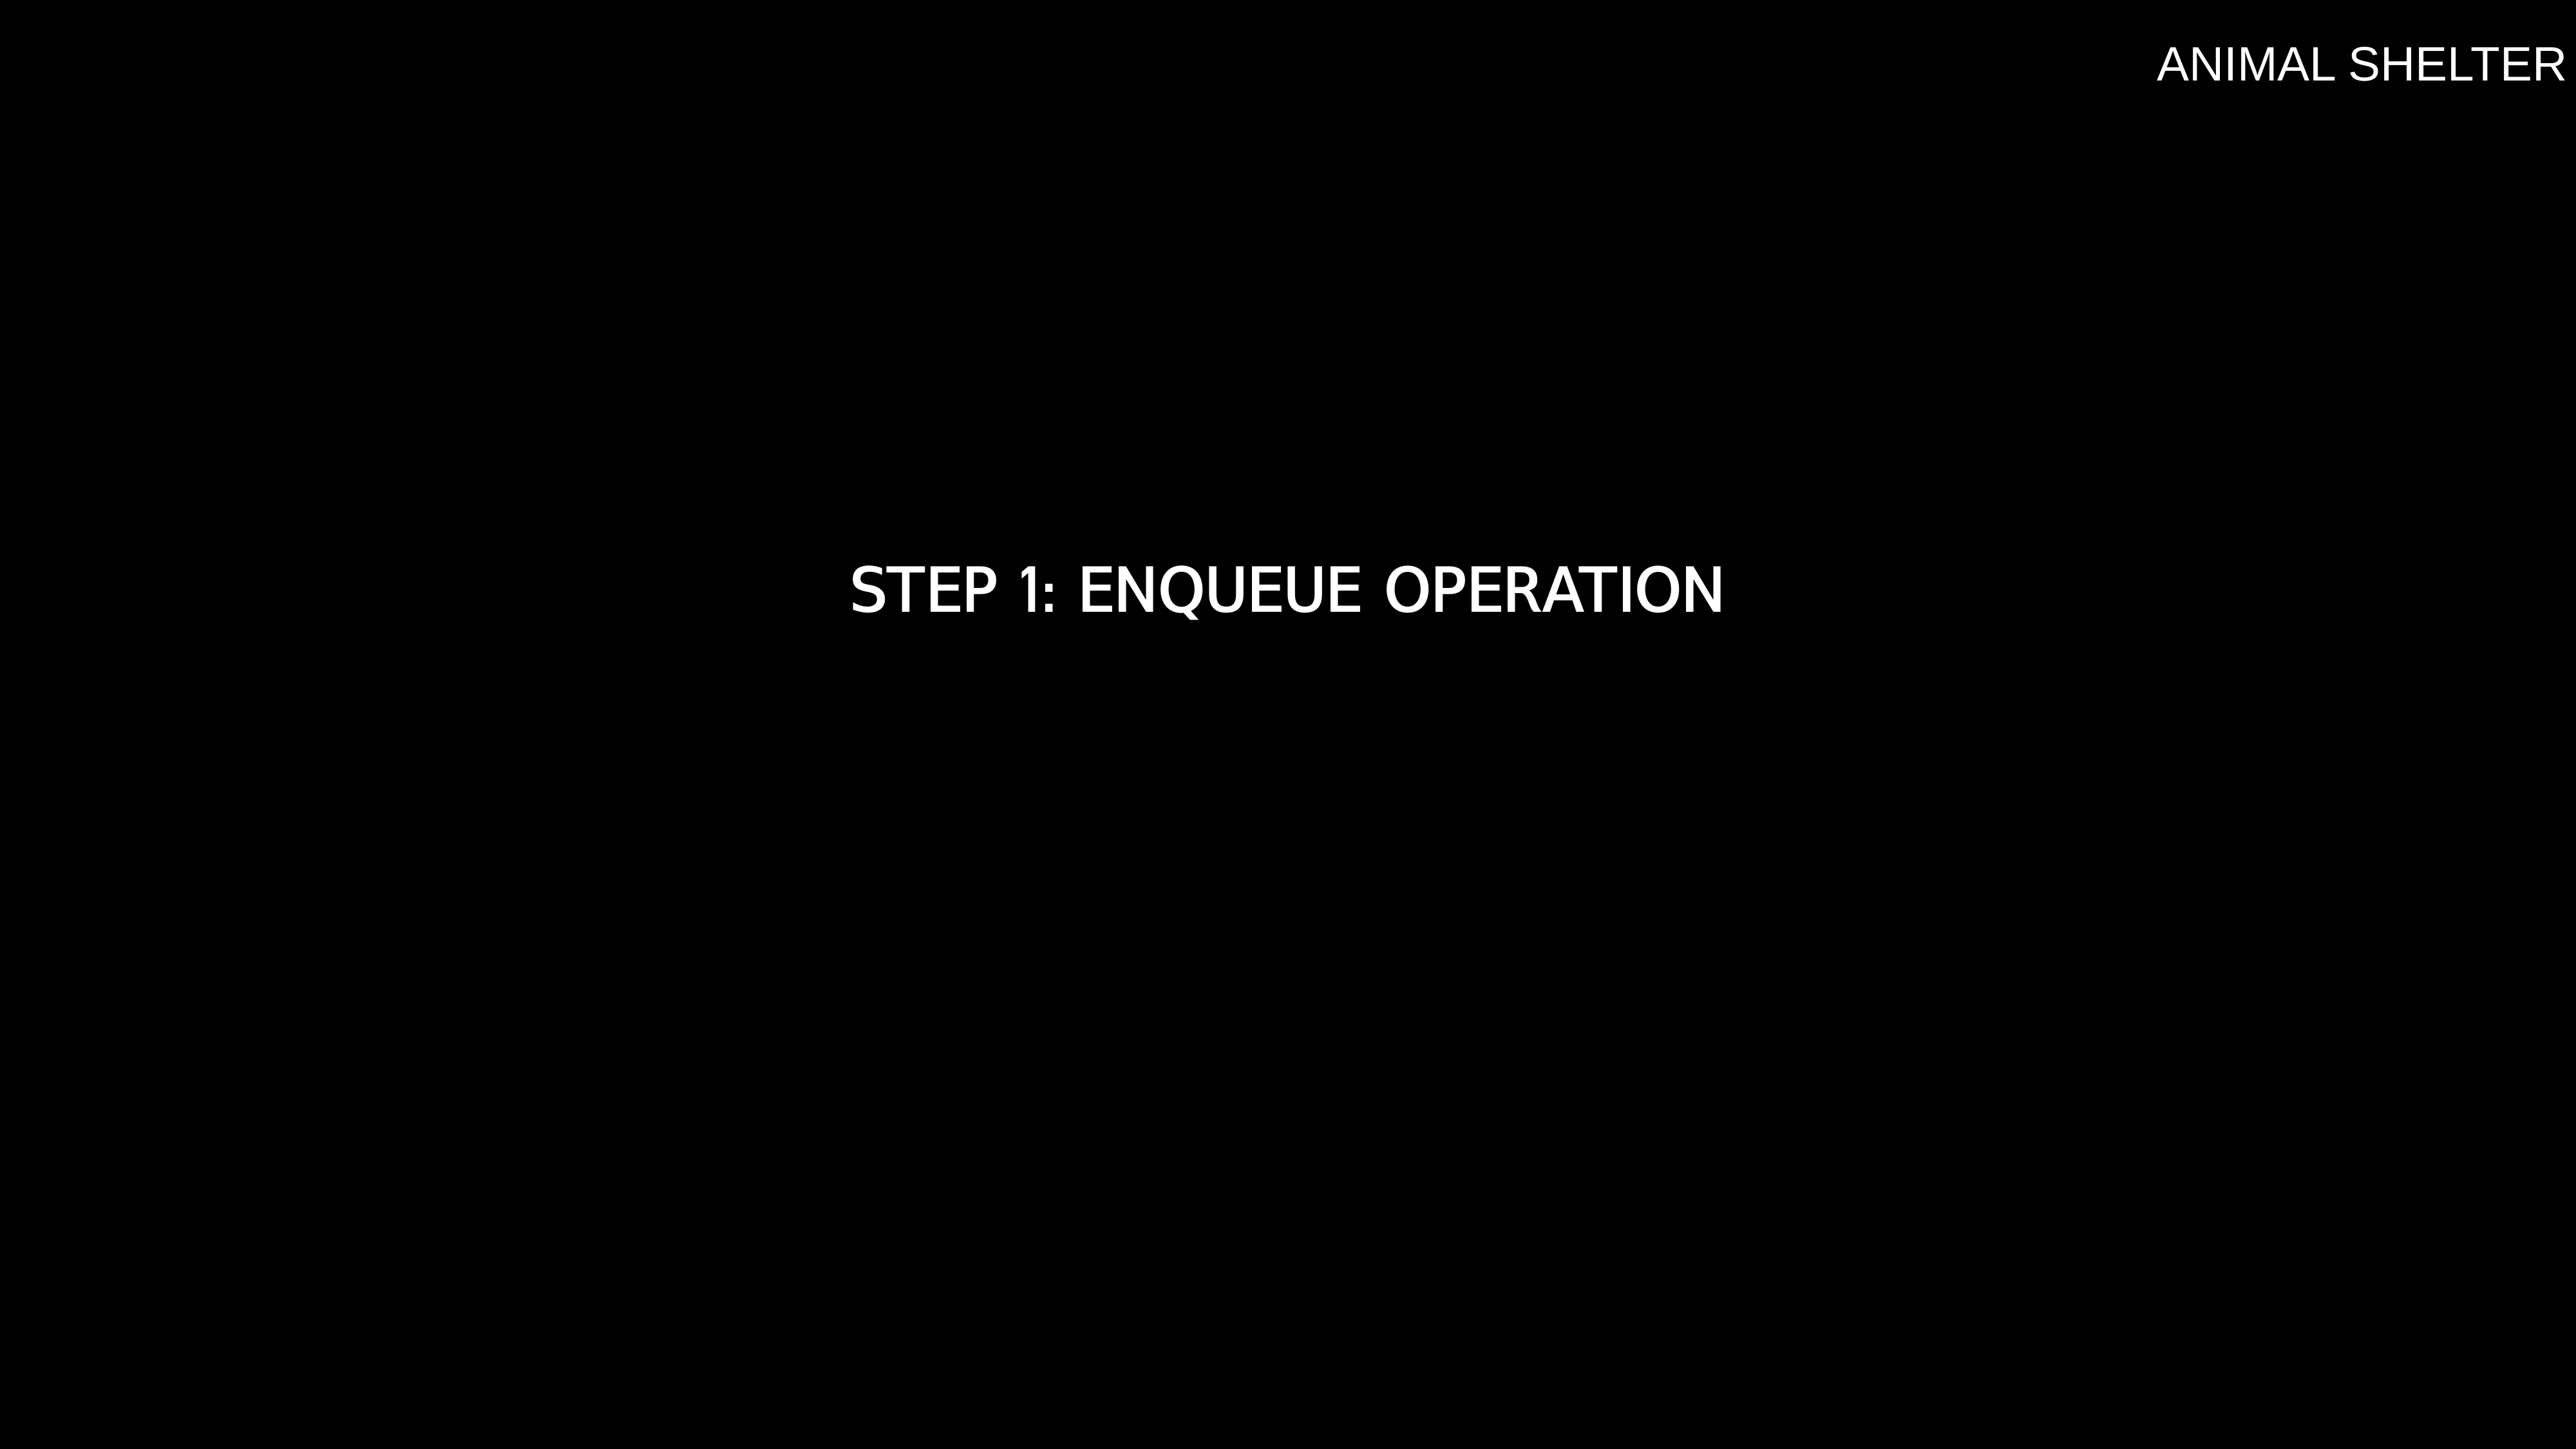

ANIMAL SHELTER
# Step 1: Enqueue Operation